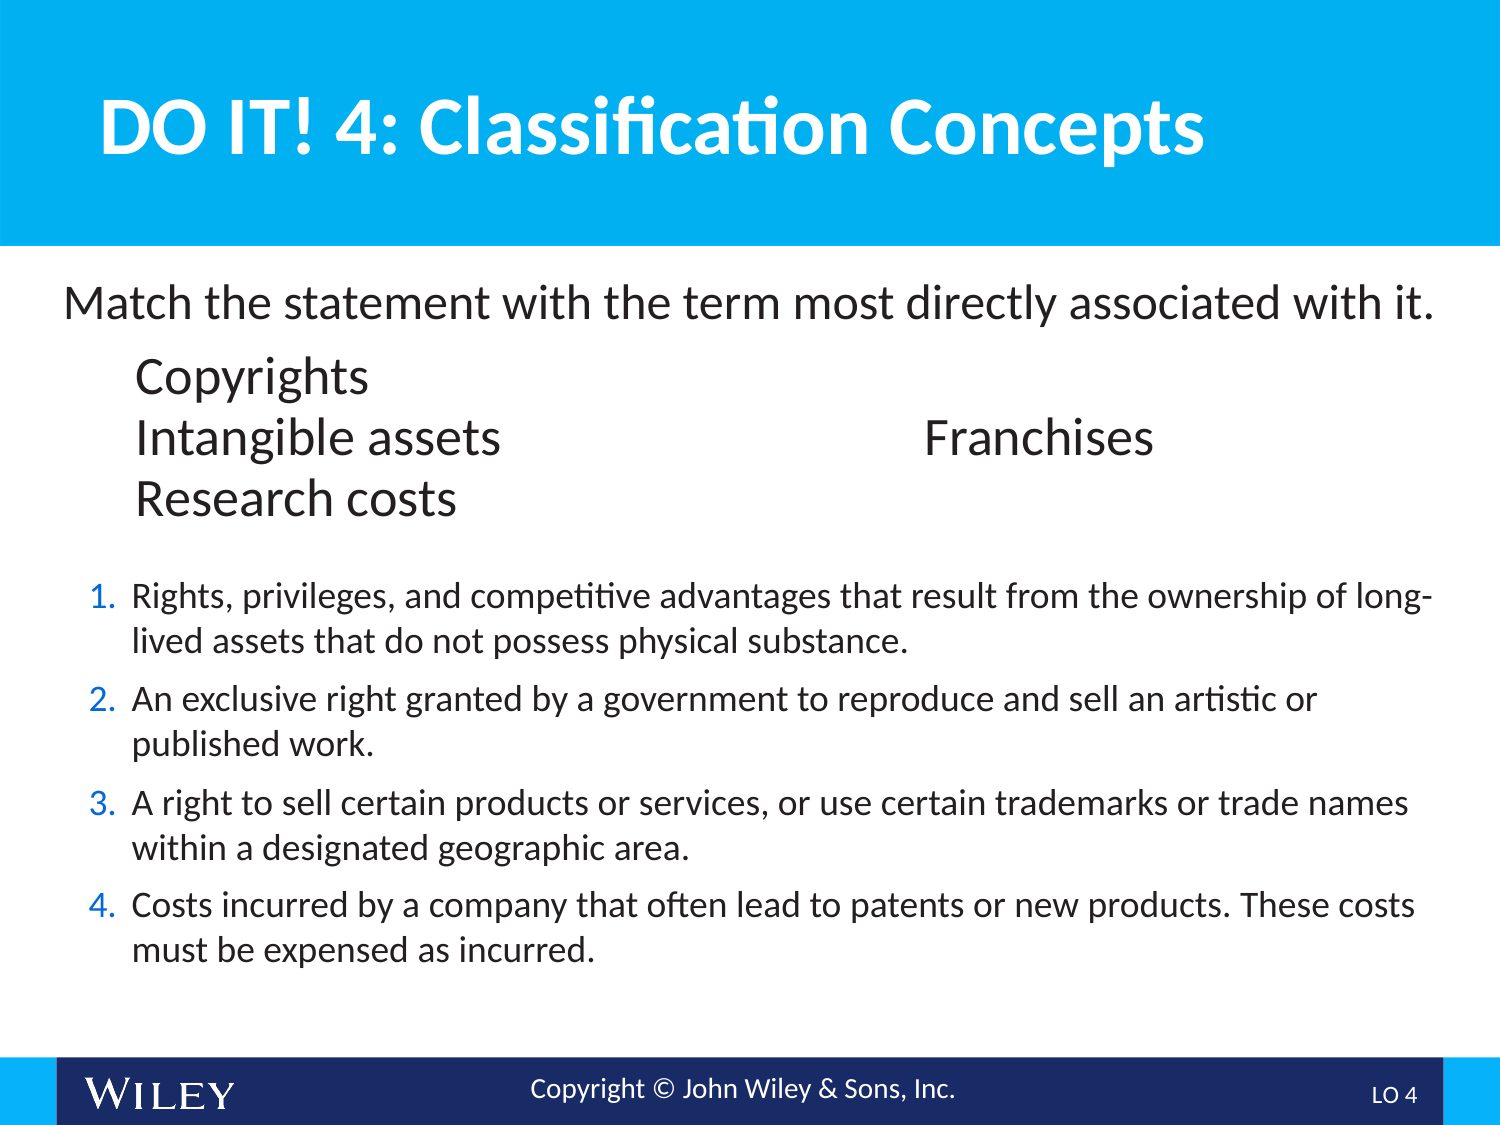

# DO IT! 4: Classification Concepts
Match the statement with the term most directly associated with it.
| Copyrights |  |
| --- | --- |
| Intangible assets | Franchises |
| Research costs |  |
Rights, privileges, and competitive advantages that result from the ownership of long-lived assets that do not possess physical substance.
An exclusive right granted by a government to reproduce and sell an artistic or published work.
A right to sell certain products or services, or use certain trademarks or trade names within a designated geographic area.
Costs incurred by a company that often lead to patents or new products. These costs must be expensed as incurred.
L O 4